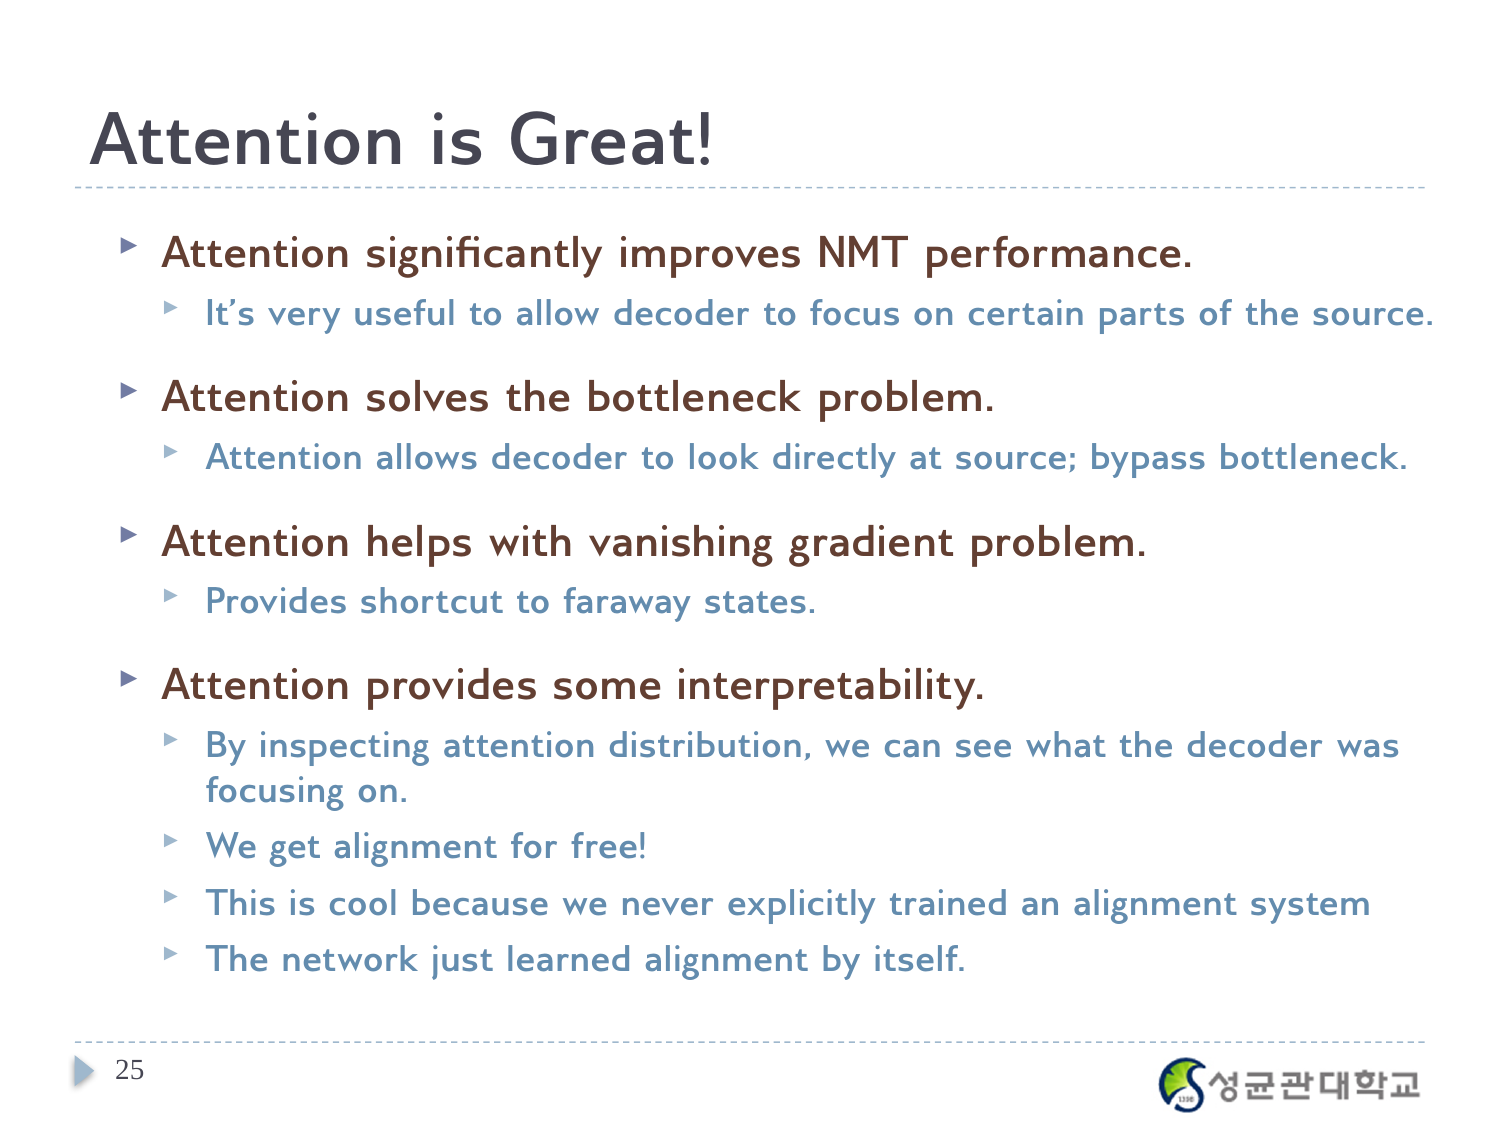

# Attention is Great!
Attention significantly improves NMT performance.
It’s very useful to allow decoder to focus on certain parts of the source.
Attention solves the bottleneck problem.
Attention allows decoder to look directly at source; bypass bottleneck.
Attention helps with vanishing gradient problem.
Provides shortcut to faraway states.
Attention provides some interpretability.
By inspecting attention distribution, we can see what the decoder was focusing on.
We get alignment for free!
This is cool because we never explicitly trained an alignment system
The network just learned alignment by itself.
25